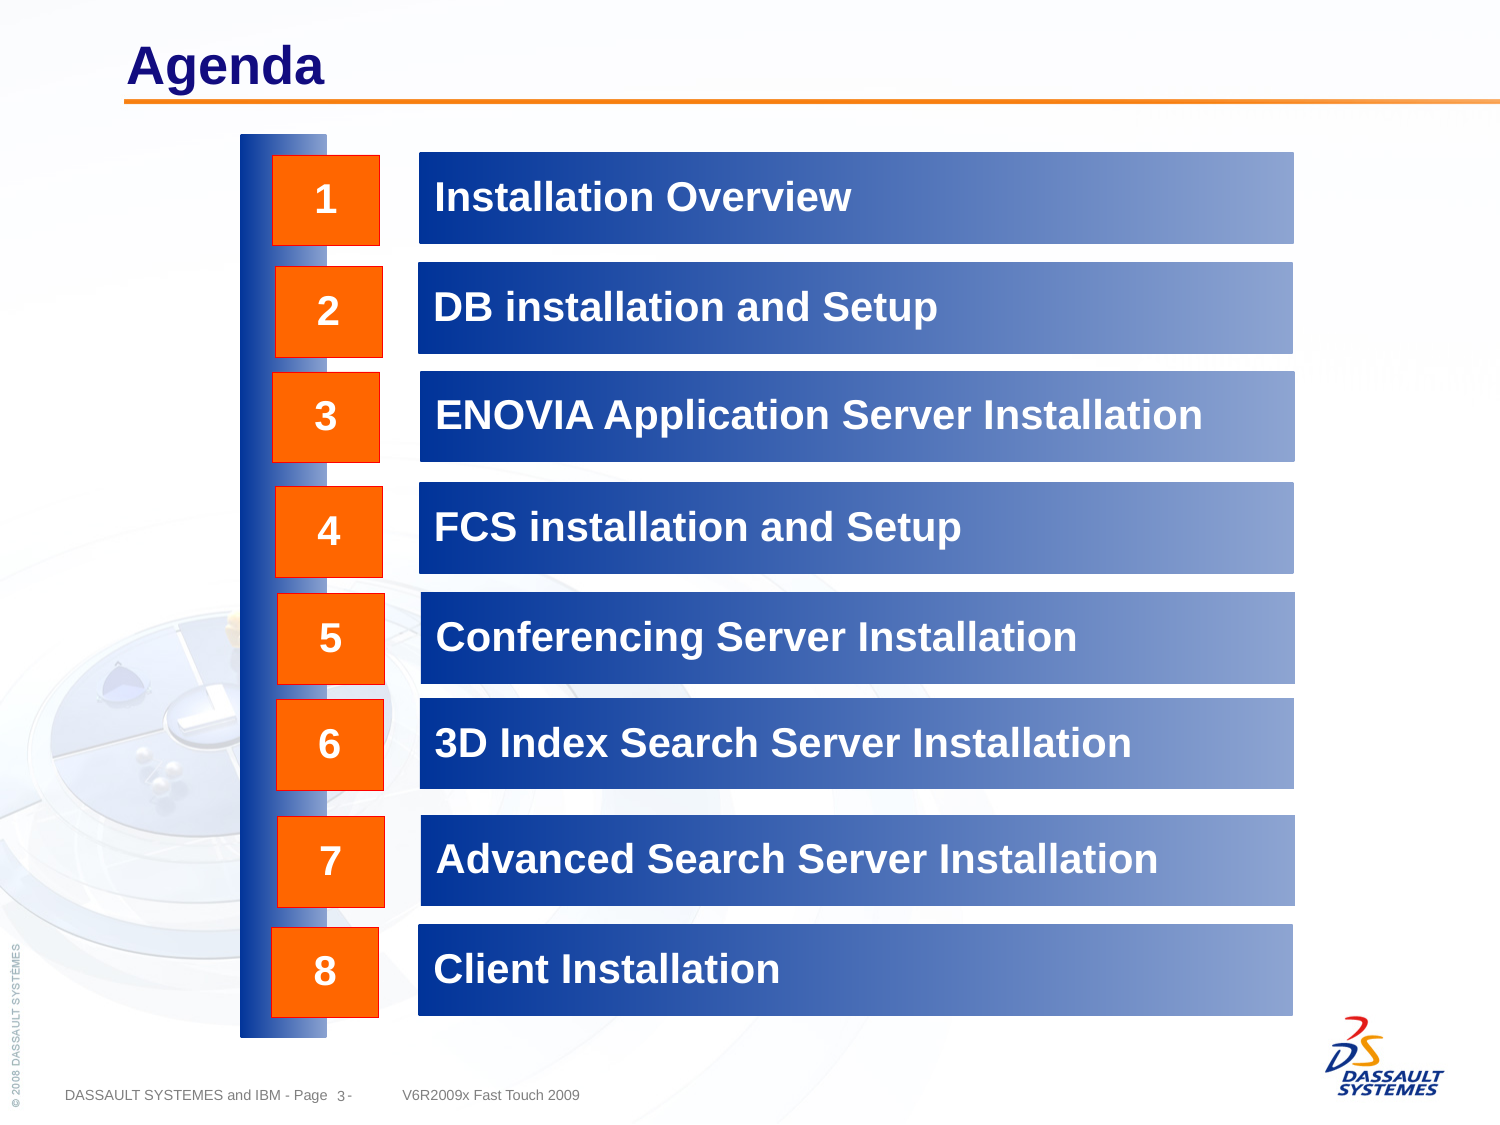

# Agenda

Installation Overview
1
DB installation and Setup
2
ENOVIA Application Server Installation
3
FCS installation and Setup
4
Conferencing Server Installation
5
3D Index Search Server Installation
6
Advanced Search Server Installation
7
Client Installation
8